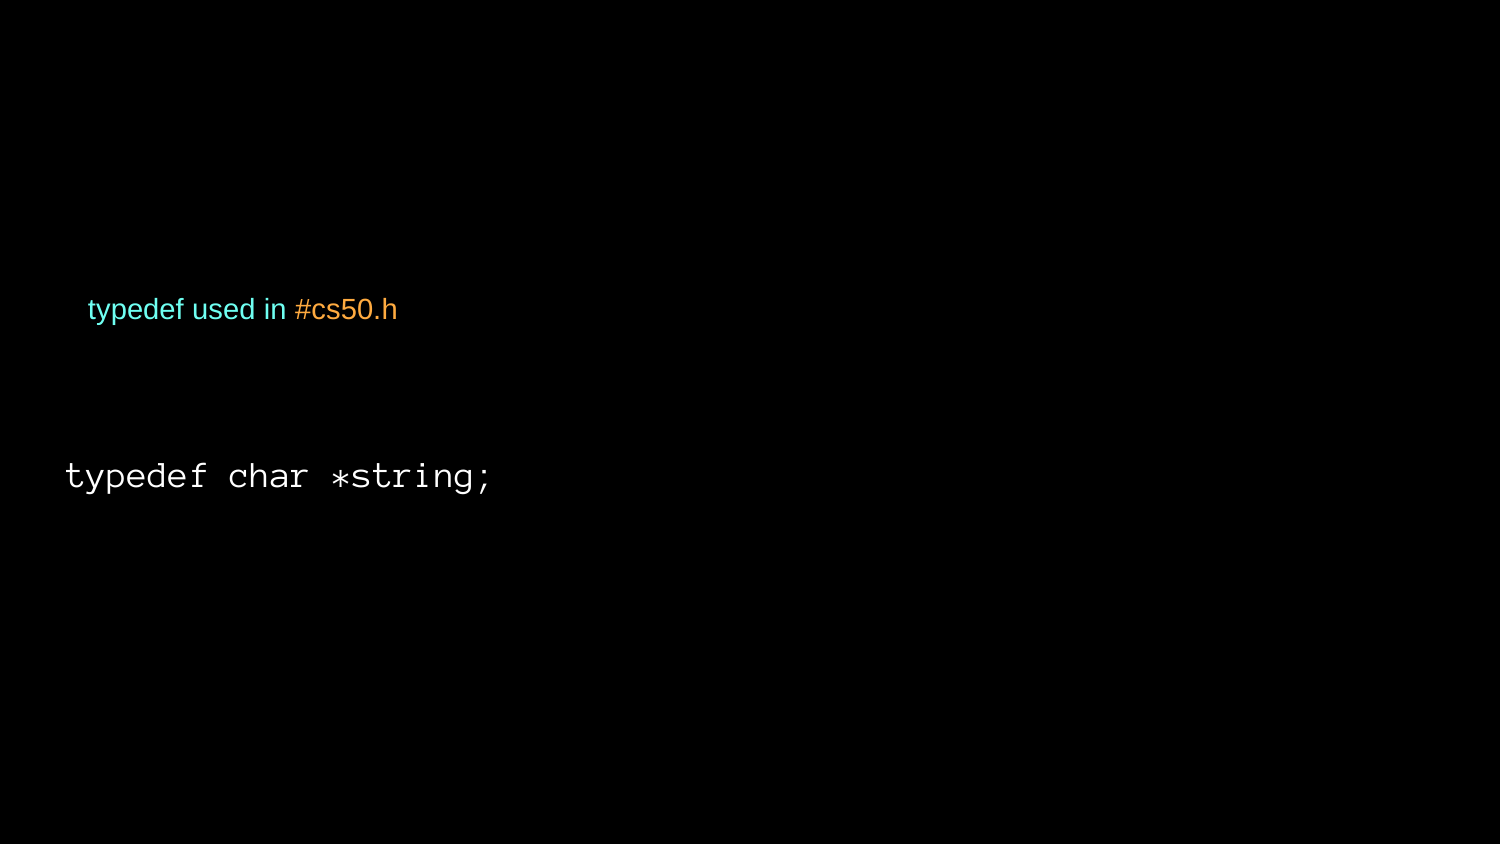

typedef char *string;
typedef used in #cs50.h